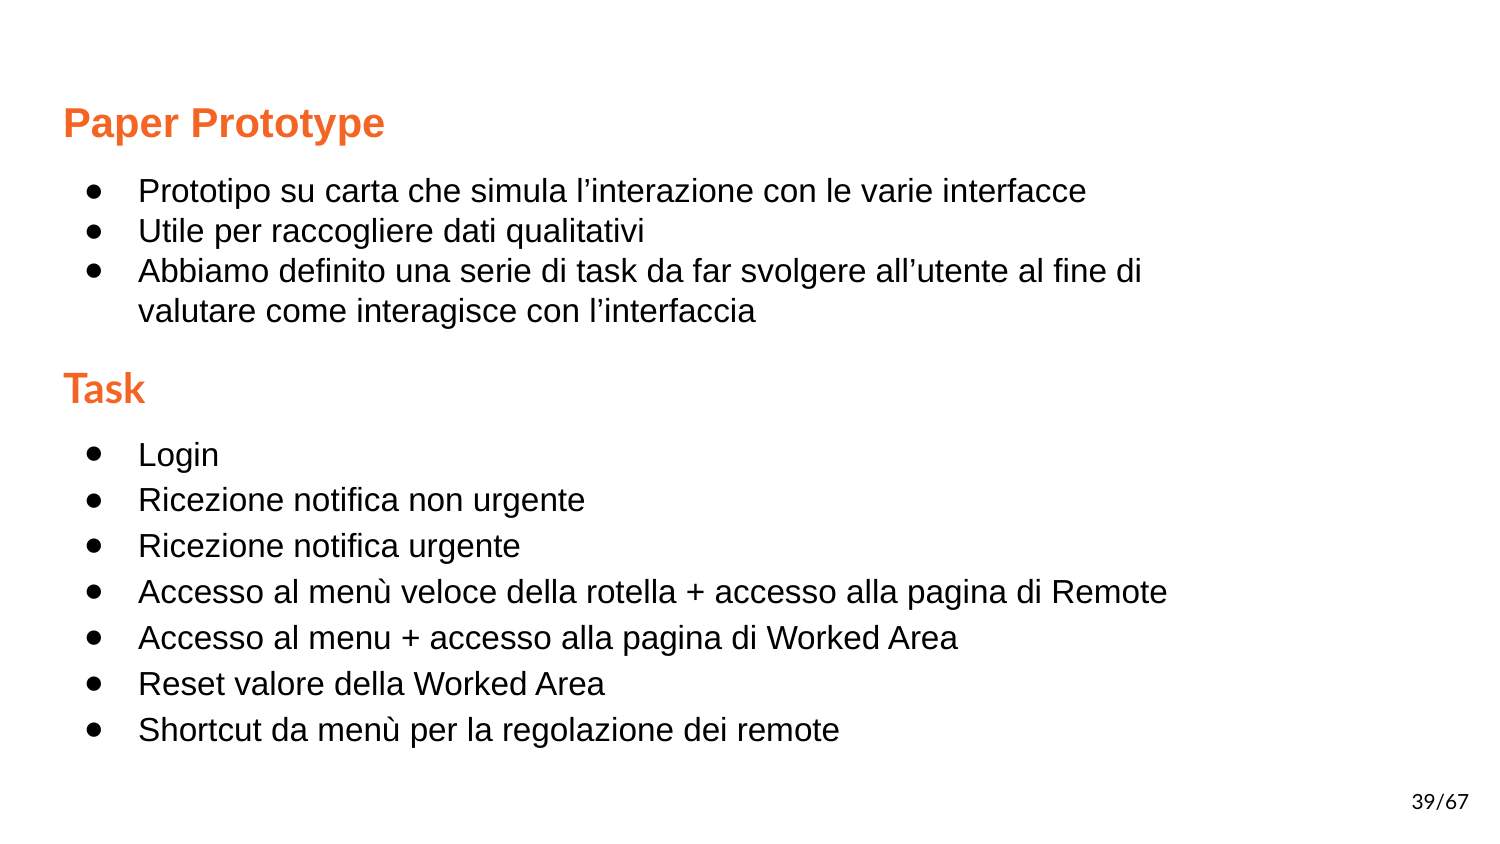

# Paper Prototype
Prototipo su carta che simula l’interazione con le varie interfacce
Utile per raccogliere dati qualitativi
Abbiamo definito una serie di task da far svolgere all’utente al fine di valutare come interagisce con l’interfaccia

Task
Login
Ricezione notifica non urgente
Ricezione notifica urgente
Accesso al menù veloce della rotella + accesso alla pagina di Remote
Accesso al menu + accesso alla pagina di Worked Area
Reset valore della Worked Area
Shortcut da menù per la regolazione dei remote
39/67